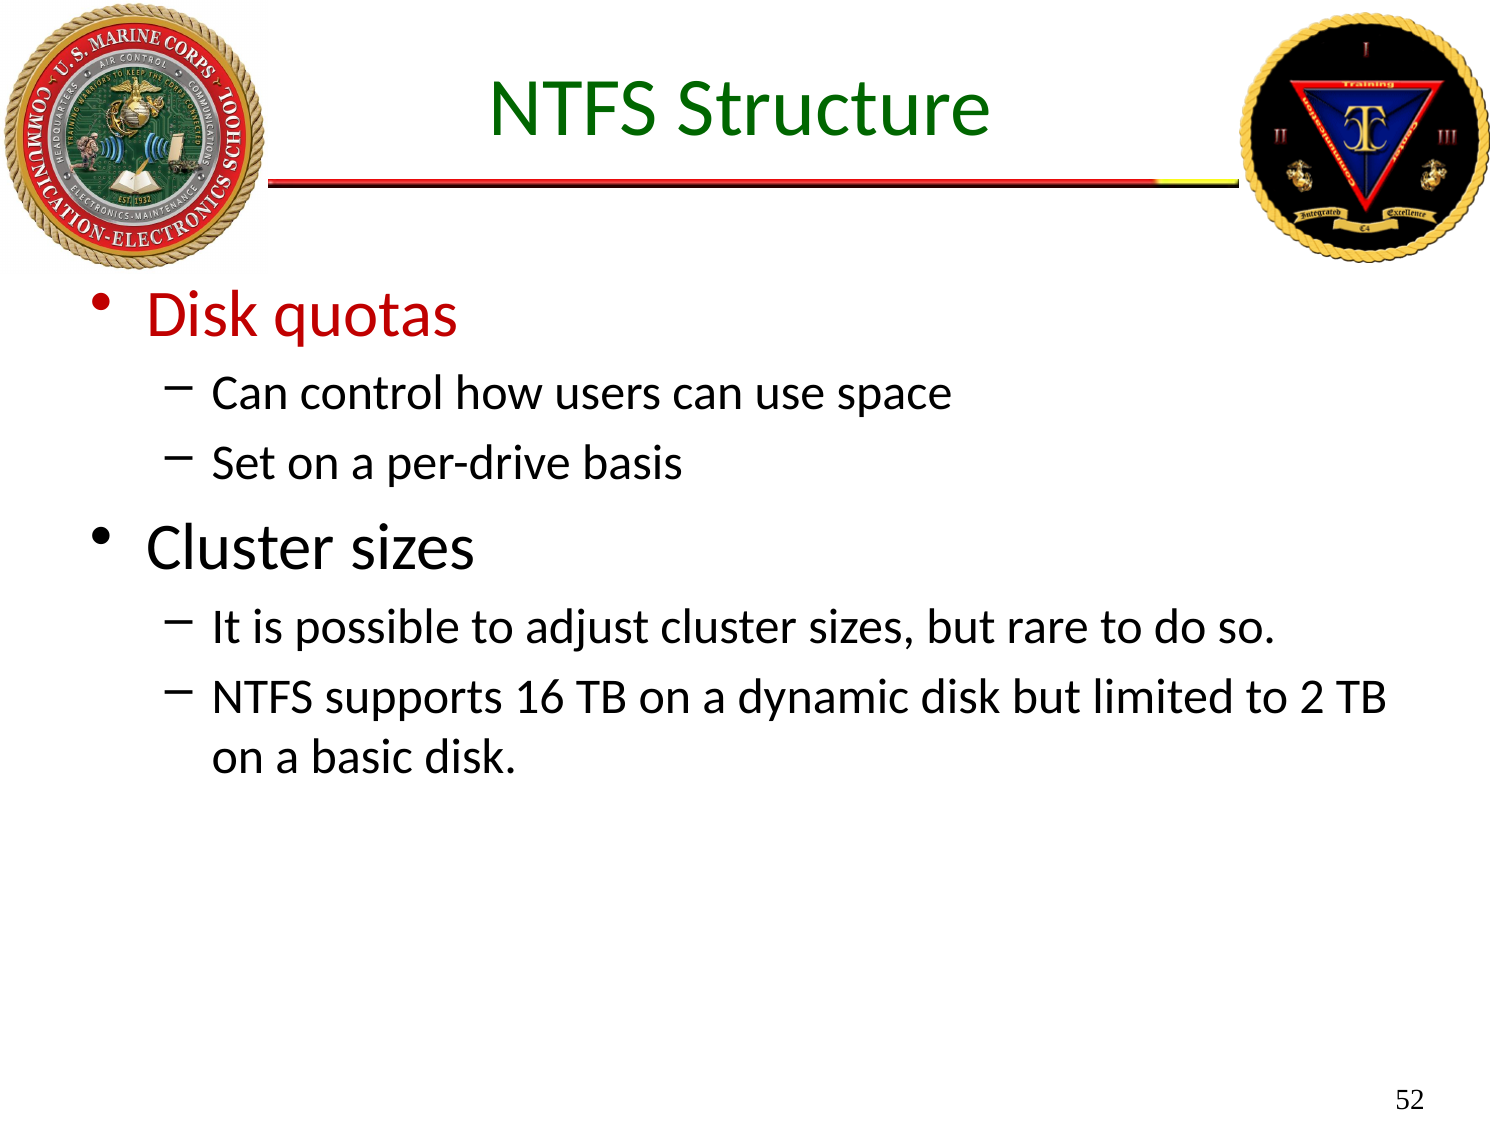

# NTFS Structure
Disk quotas
Can control how users can use space
Set on a per-drive basis
Cluster sizes
It is possible to adjust cluster sizes, but rare to do so.
NTFS supports 16 TB on a dynamic disk but limited to 2 TB on a basic disk.